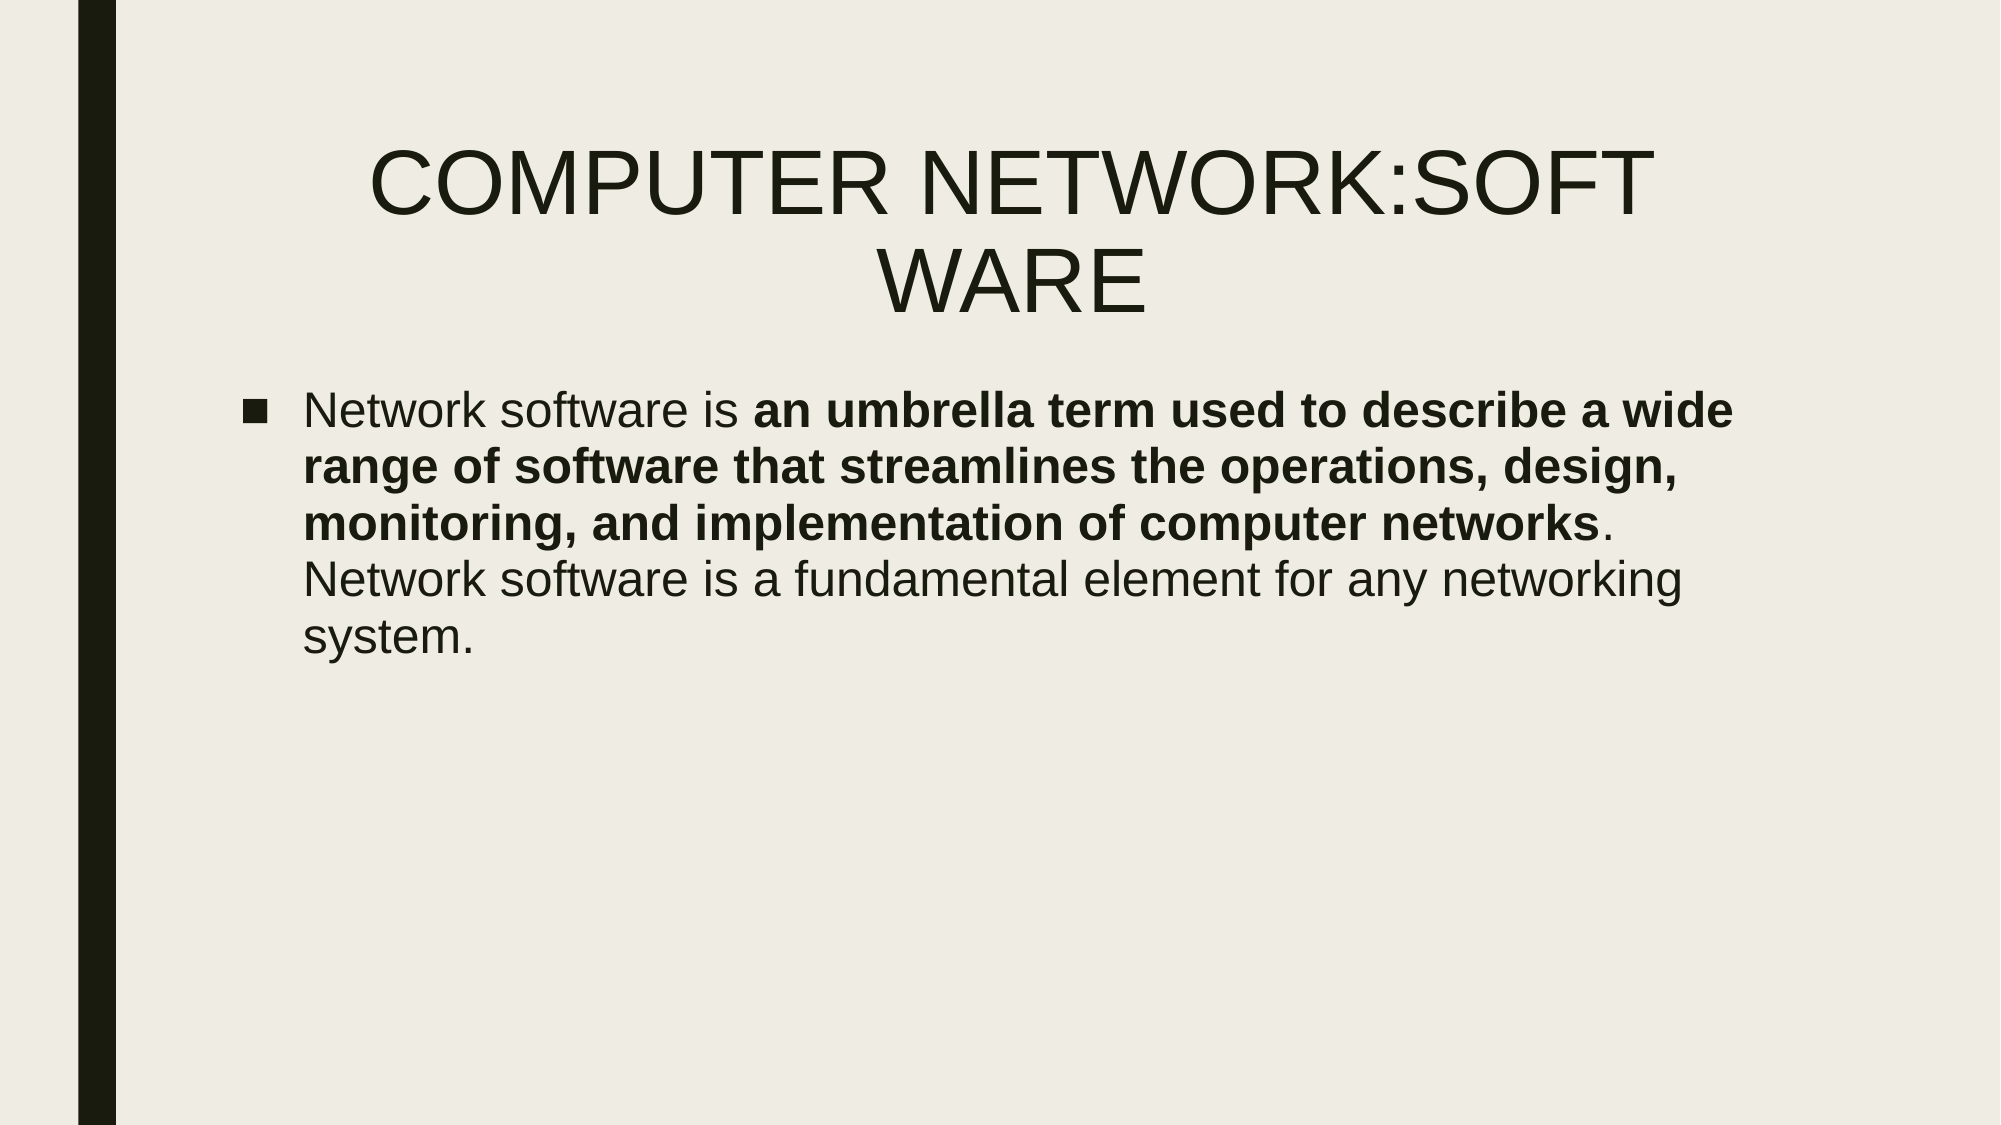

# COMPUTER NETWORK:SOFT WARE
Network software is an umbrella term used to describe a wide range of software that streamlines the operations, design, monitoring, and implementation of computer networks. Network software is a fundamental element for any networking system.